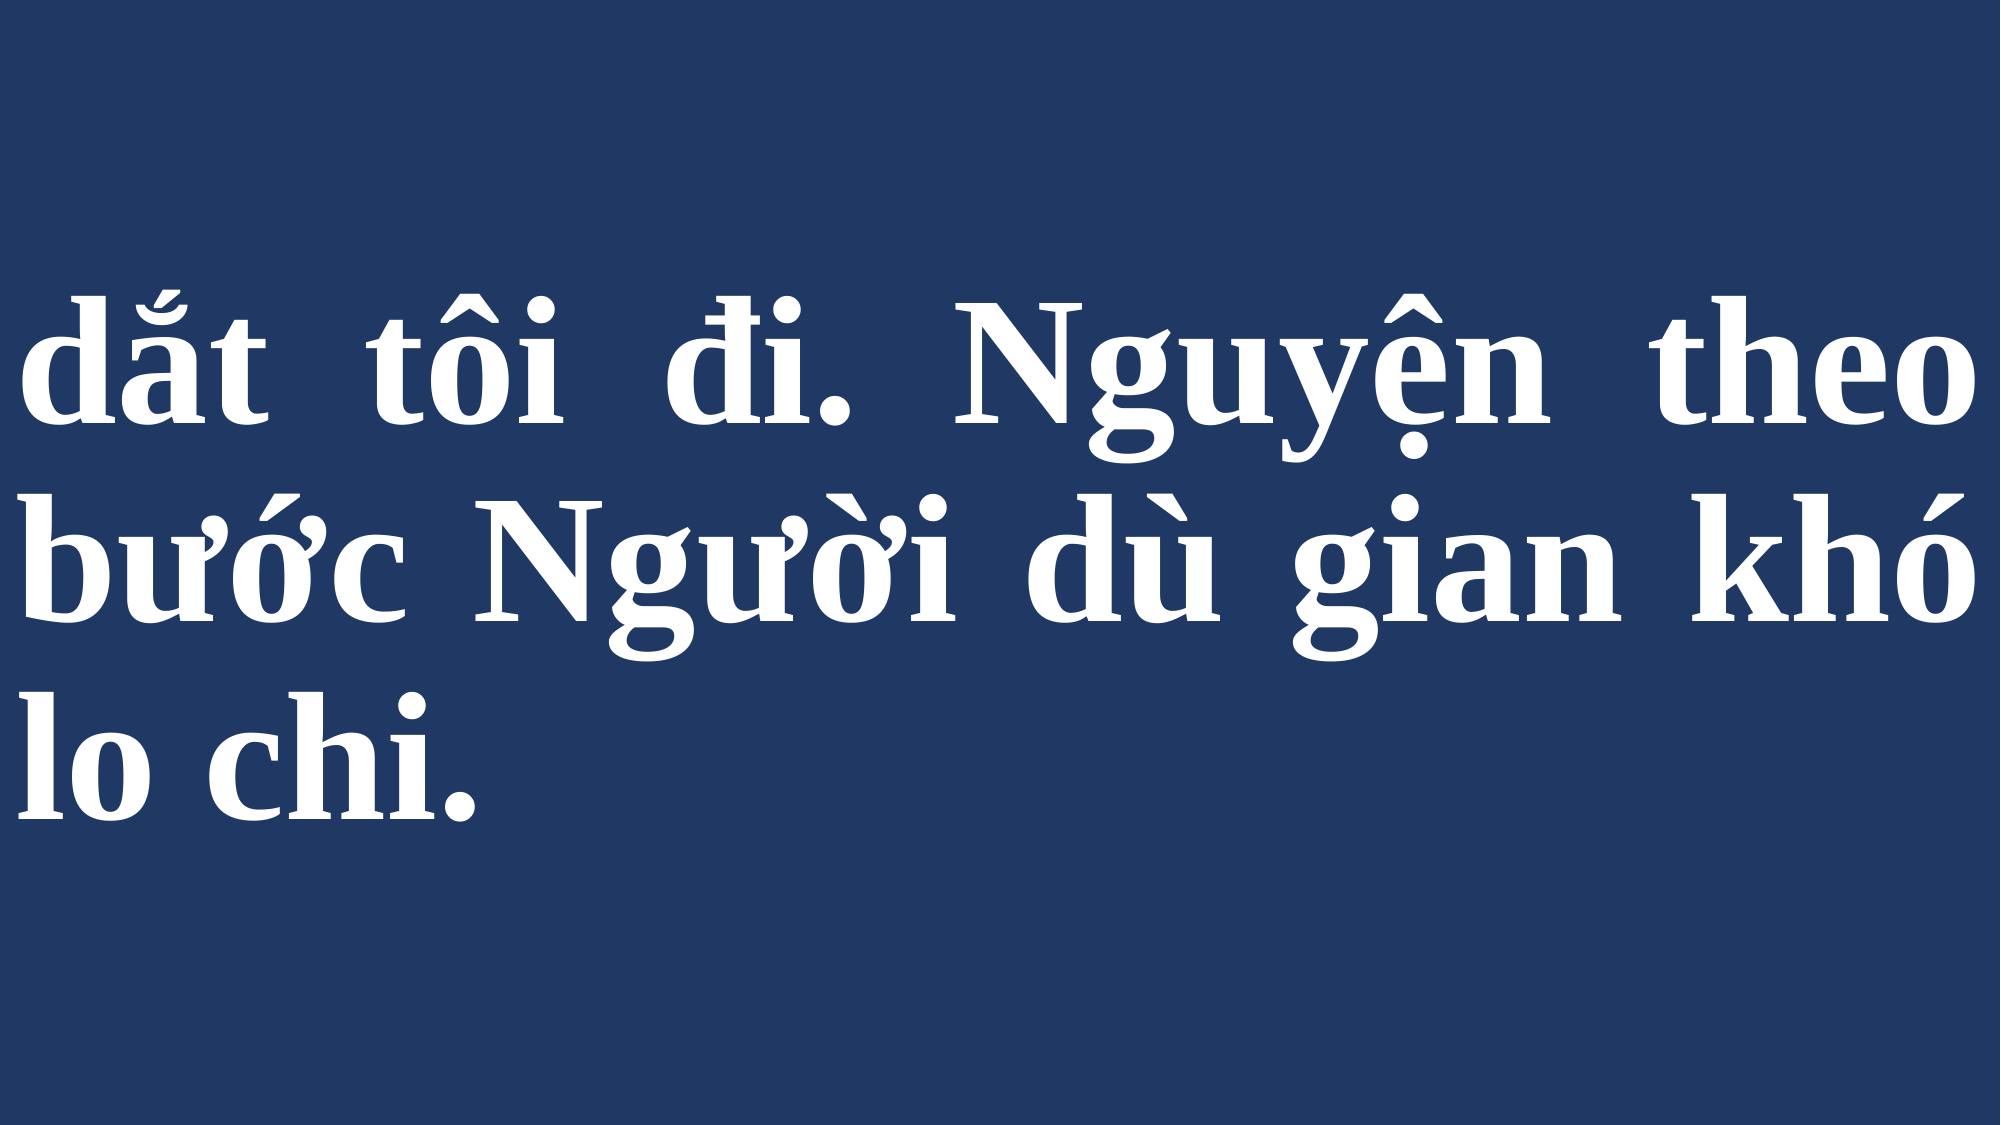

# dắt tôi đi. Nguyện theo bước Người dù gian khó lo chi.